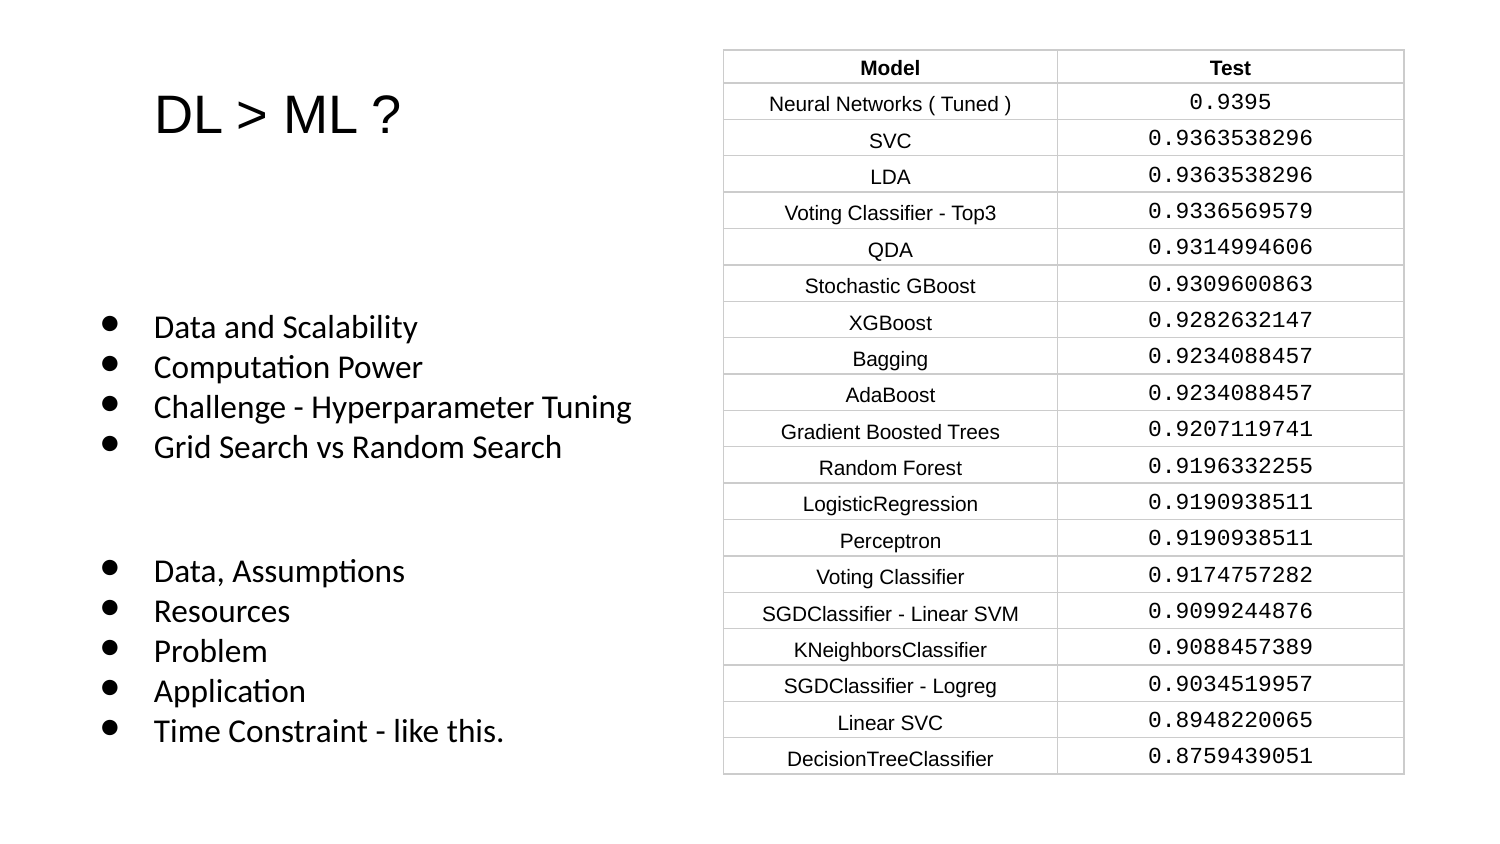

| Model | Test |
| --- | --- |
| Neural Networks ( Tuned ) | 0.9395 |
| SVC | 0.9363538296 |
| LDA | 0.9363538296 |
| Voting Classifier - Top3 | 0.9336569579 |
| QDA | 0.9314994606 |
| Stochastic GBoost | 0.9309600863 |
| XGBoost | 0.9282632147 |
| Bagging | 0.9234088457 |
| AdaBoost | 0.9234088457 |
| Gradient Boosted Trees | 0.9207119741 |
| Random Forest | 0.9196332255 |
| LogisticRegression | 0.9190938511 |
| Perceptron | 0.9190938511 |
| Voting Classifier | 0.9174757282 |
| SGDClassifier - Linear SVM | 0.9099244876 |
| KNeighborsClassifier | 0.9088457389 |
| SGDClassifier - Logreg | 0.9034519957 |
| Linear SVC | 0.8948220065 |
| DecisionTreeClassifier | 0.8759439051 |
# DL > ML ?
Data and Scalability
Computation Power
Challenge - Hyperparameter Tuning
Grid Search vs Random Search
Data, Assumptions
Resources
Problem
Application
Time Constraint - like this.